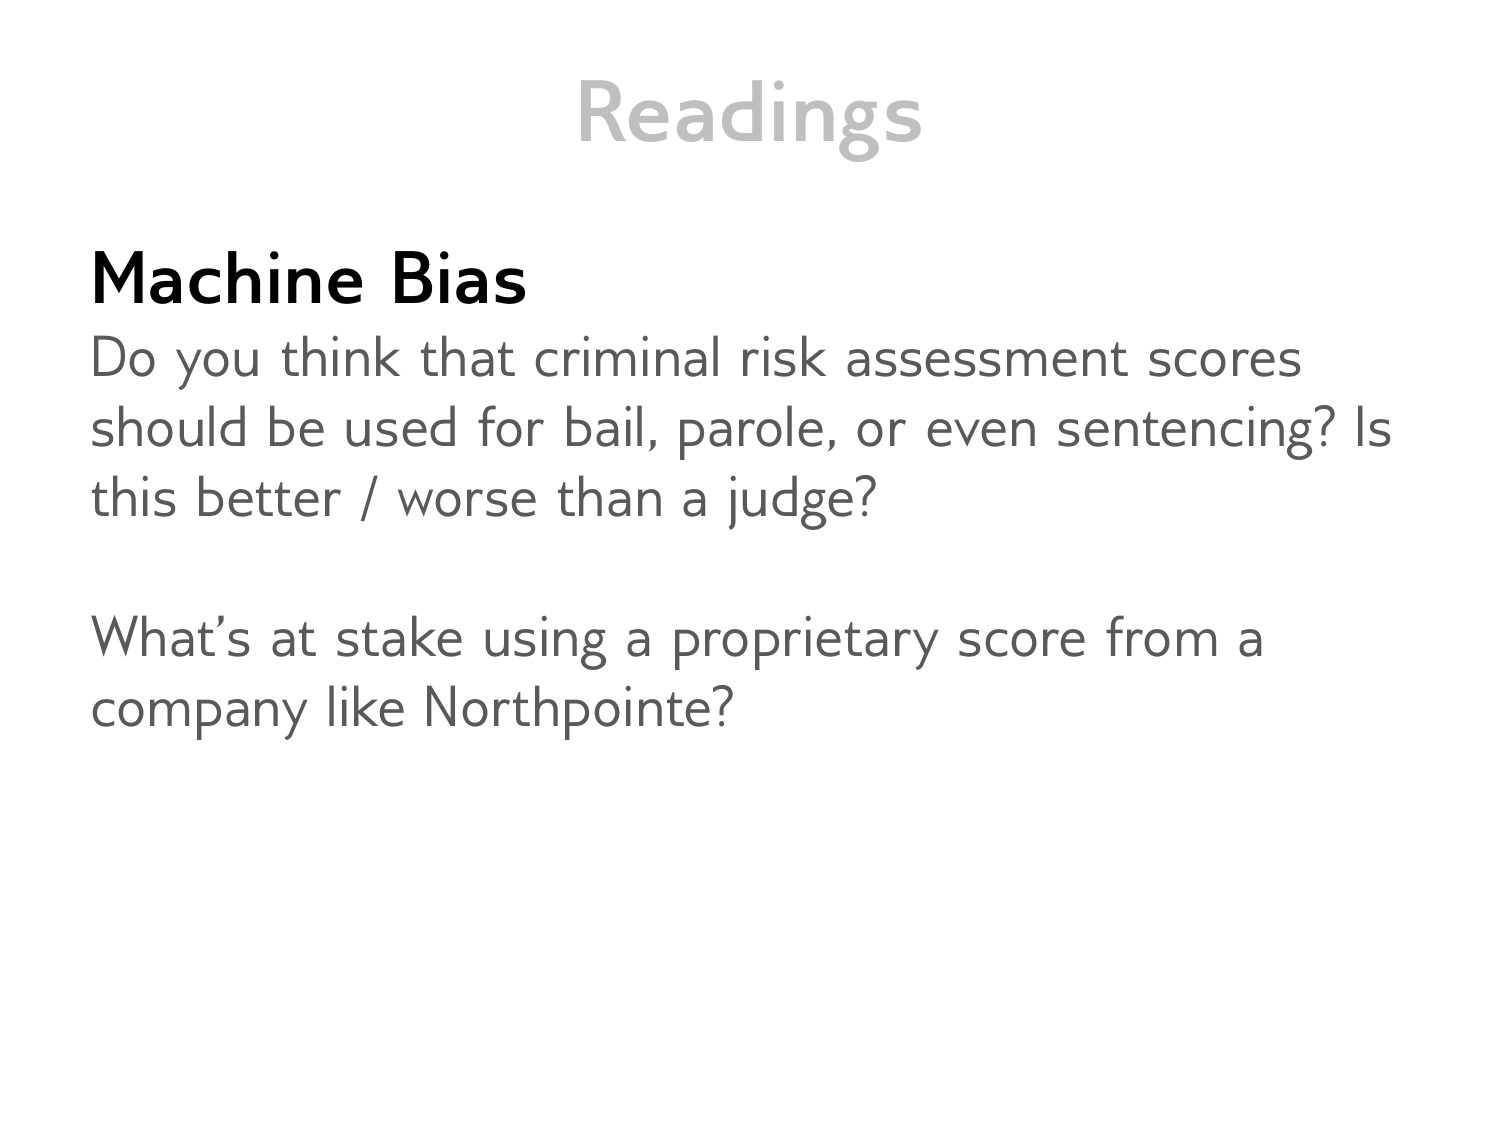

# Readings
Machine Bias
Do you think that criminal risk assessment scores should be used for bail, parole, or even sentencing? Is this better / worse than a judge?

What’s at stake using a proprietary score from a company like Northpointe?